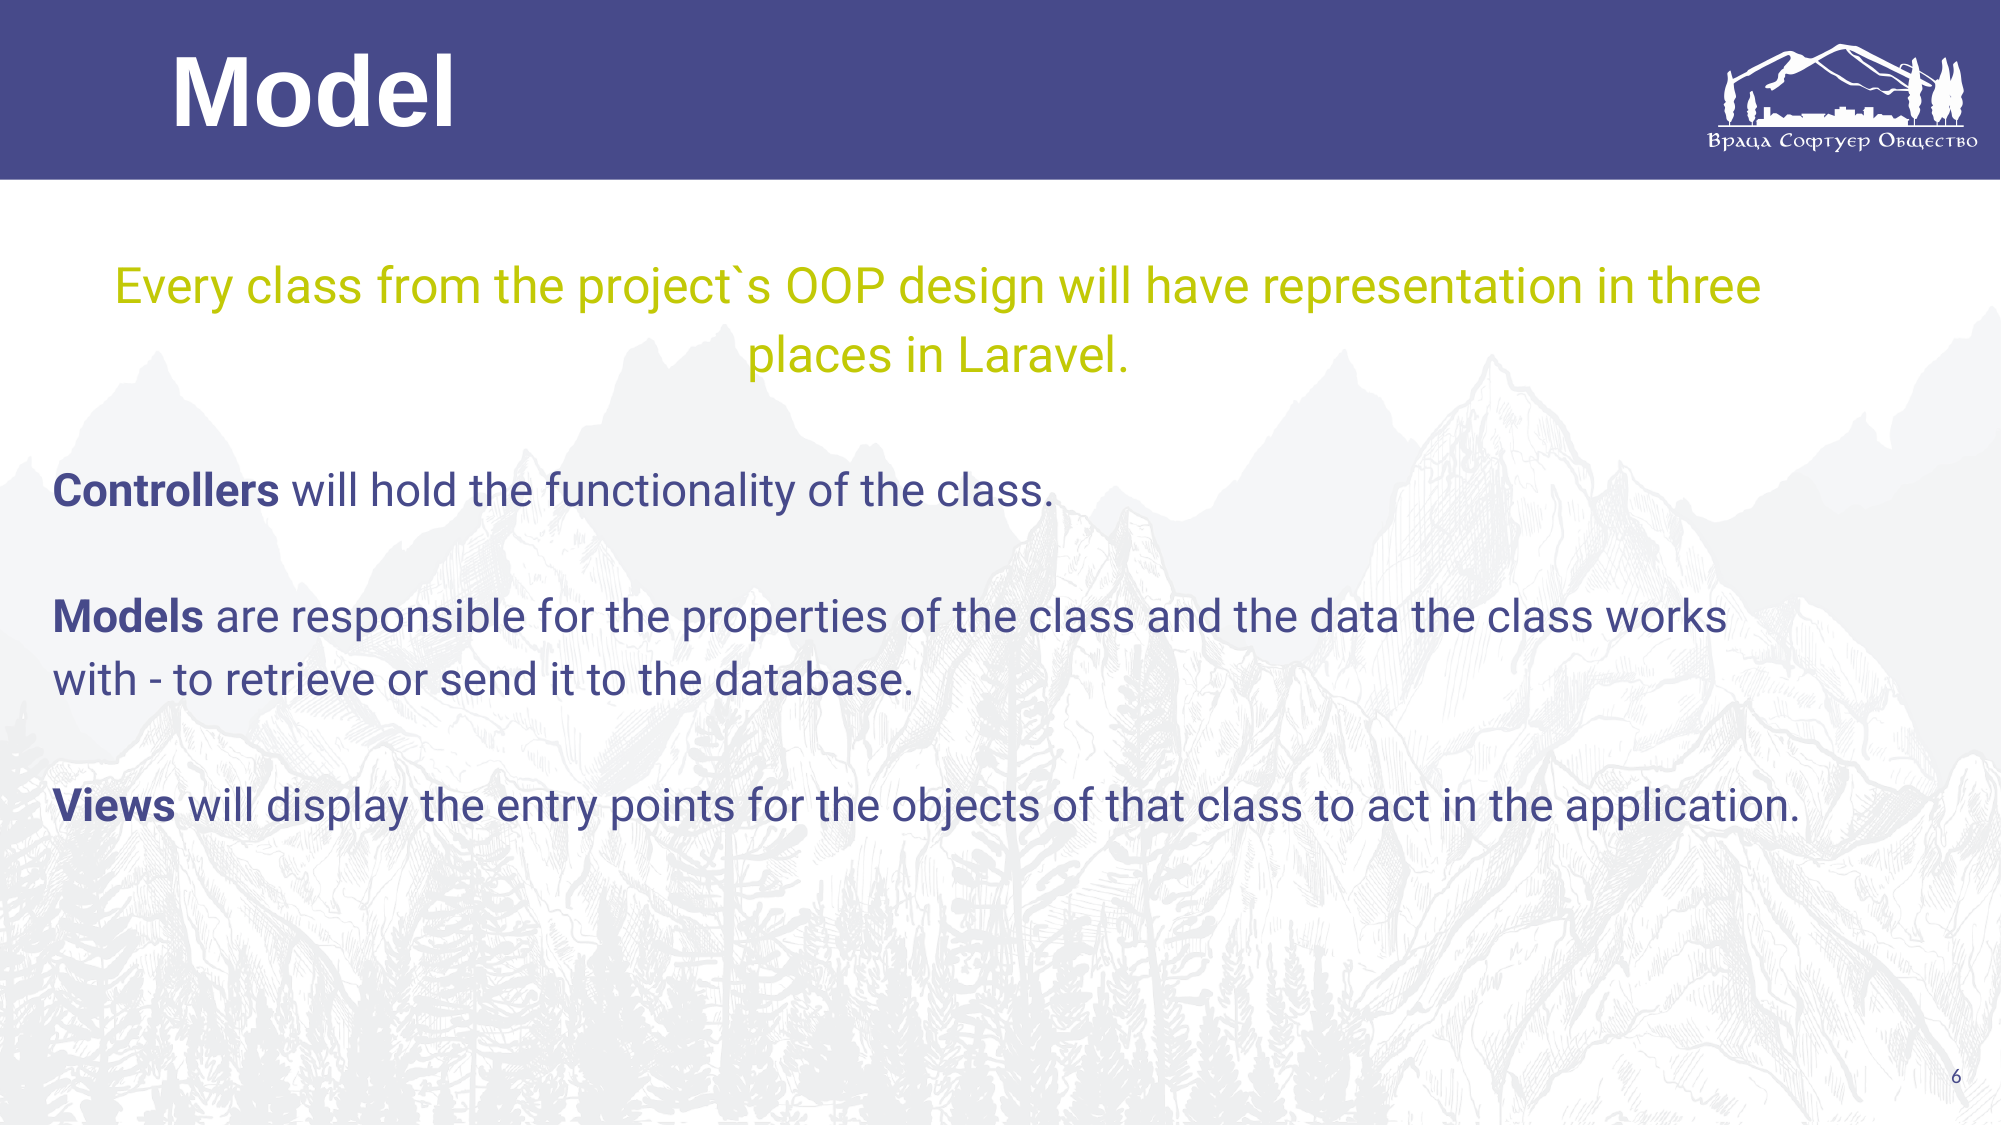

Model
Every class from the project`s OOP design will have representation in three places in Laravel.

Controllers will hold the functionality of the class.

Models are responsible for the properties of the class and the data the class works with - to retrieve or send it to the database.

Views will display the entry points for the objects of that class to act in the application.
6